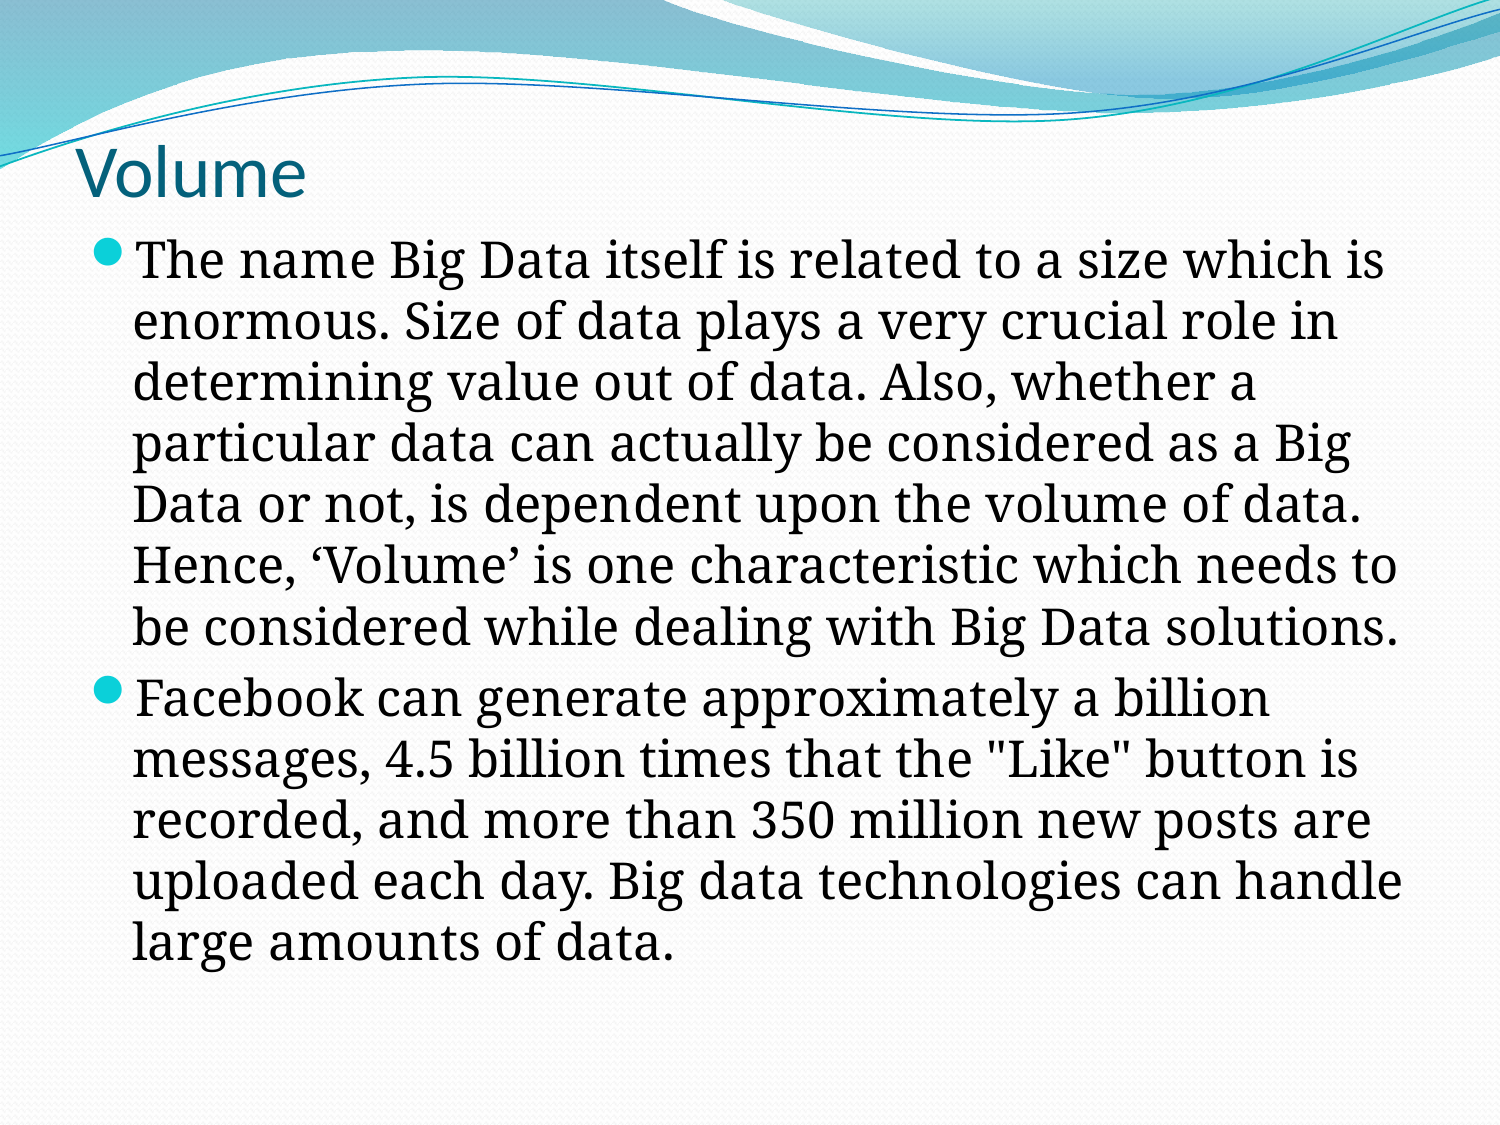

# Volume
The name Big Data itself is related to a size which is enormous. Size of data plays a very crucial role in determining value out of data. Also, whether a particular data can actually be considered as a Big Data or not, is dependent upon the volume of data. Hence, ‘Volume’ is one characteristic which needs to be considered while dealing with Big Data solutions.
Facebook can generate approximately a billion messages, 4.5 billion times that the "Like" button is recorded, and more than 350 million new posts are uploaded each day. Big data technologies can handle large amounts of data.